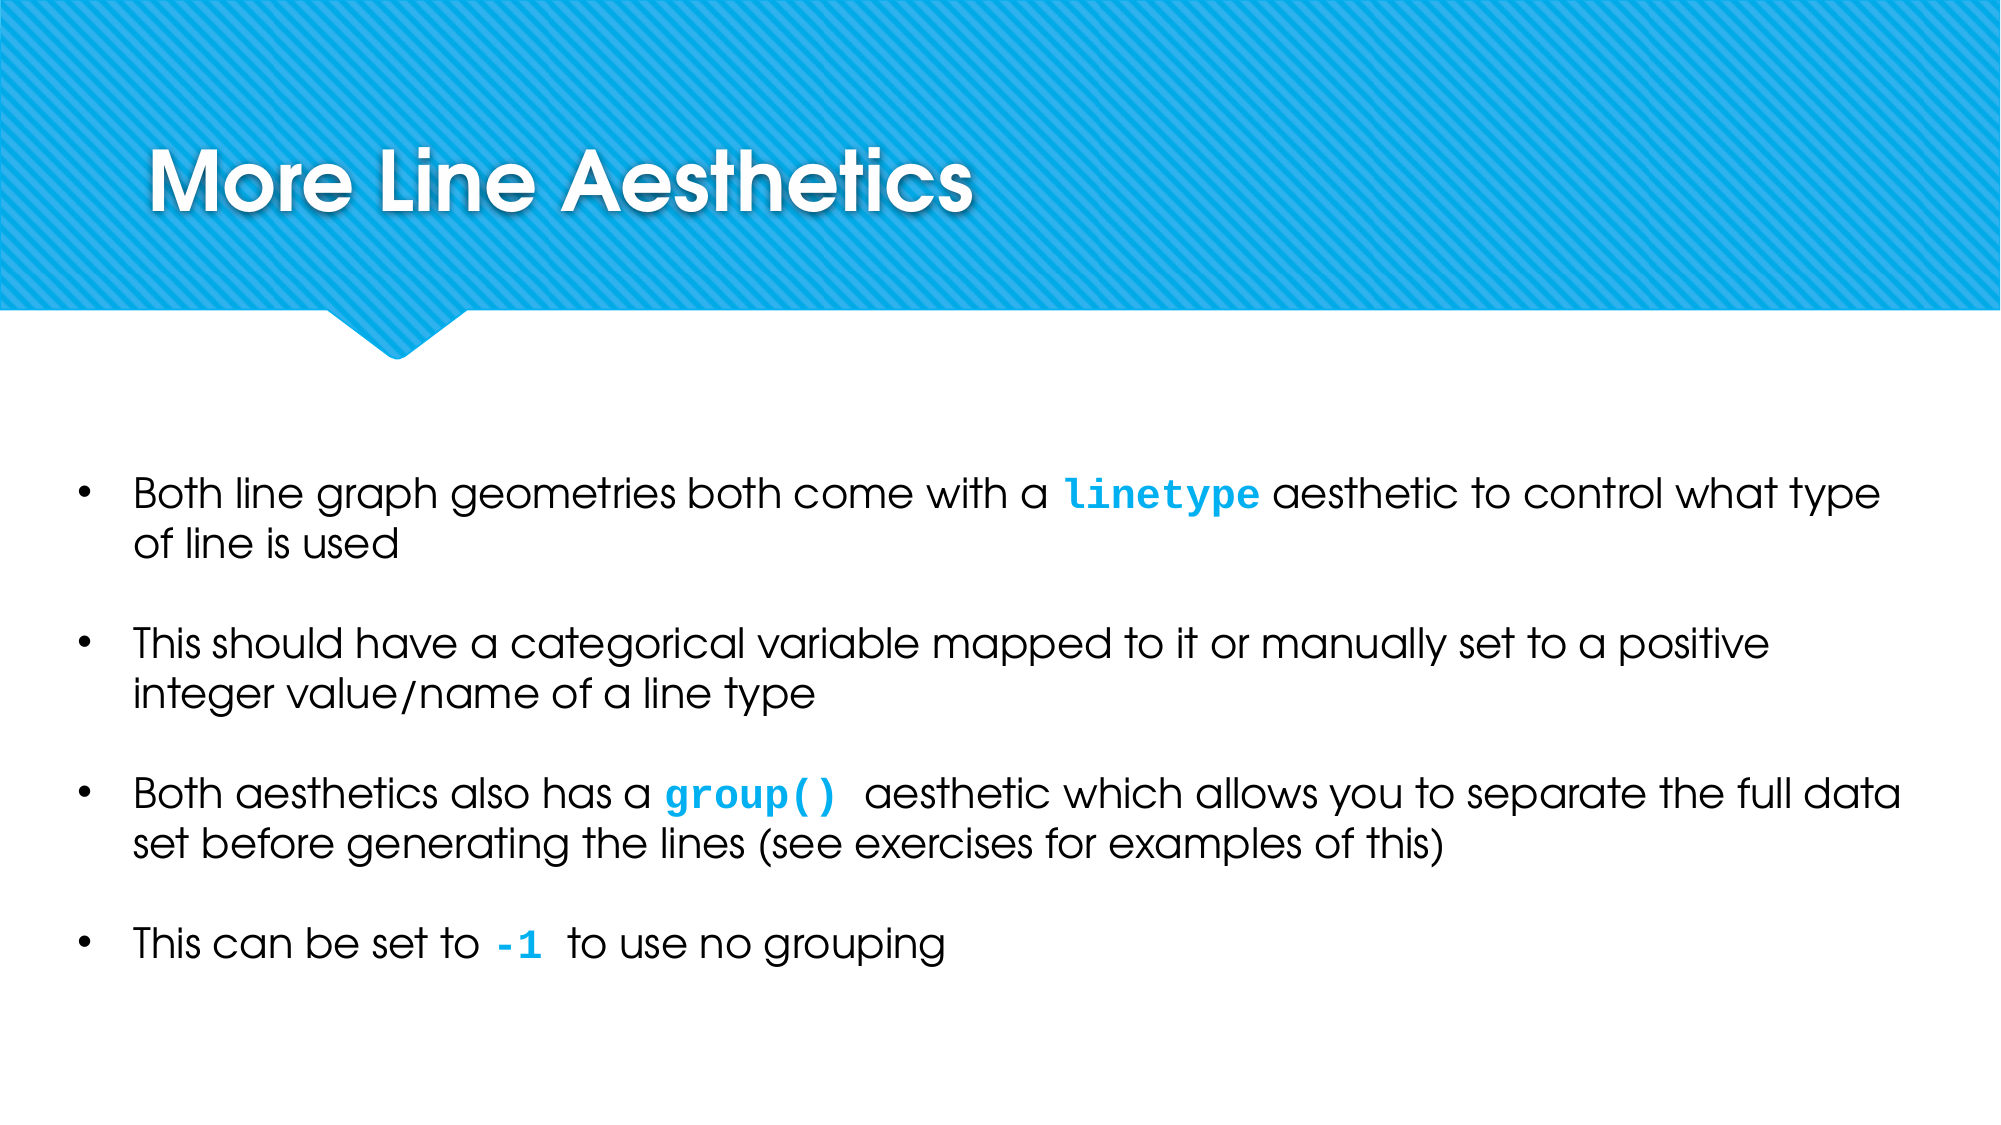

# More Line Aesthetics
Both line graph geometries both come with a linetype aesthetic to control what type of line is used

This should have a categorical variable mapped to it or manually set to a positive integer value/name of a line type

Both aesthetics also has a group() aesthetic which allows you to separate the full data set before generating the lines (see exercises for examples of this)

This can be set to -1 to use no grouping